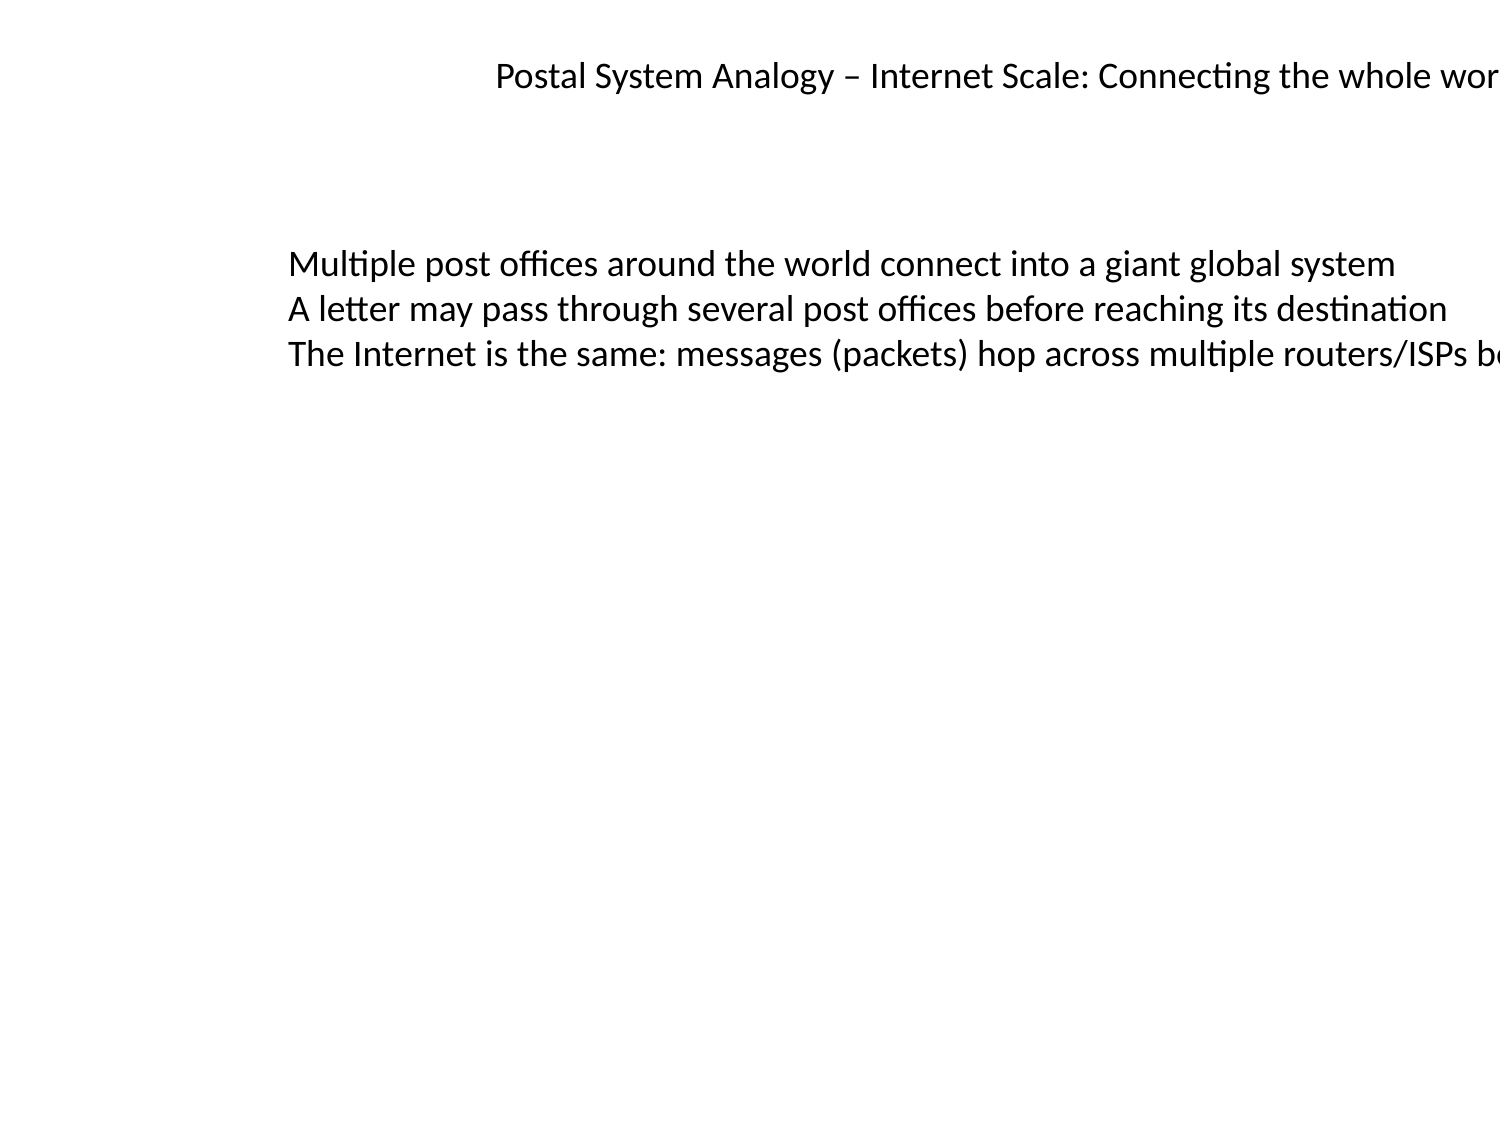

Postal System Analogy – Internet Scale: Connecting the whole world
Multiple post offices around the world connect into a giant global system
A letter may pass through several post offices before reaching its destination
The Internet is the same: messages (packets) hop across multiple routers/ISPs before arriving.